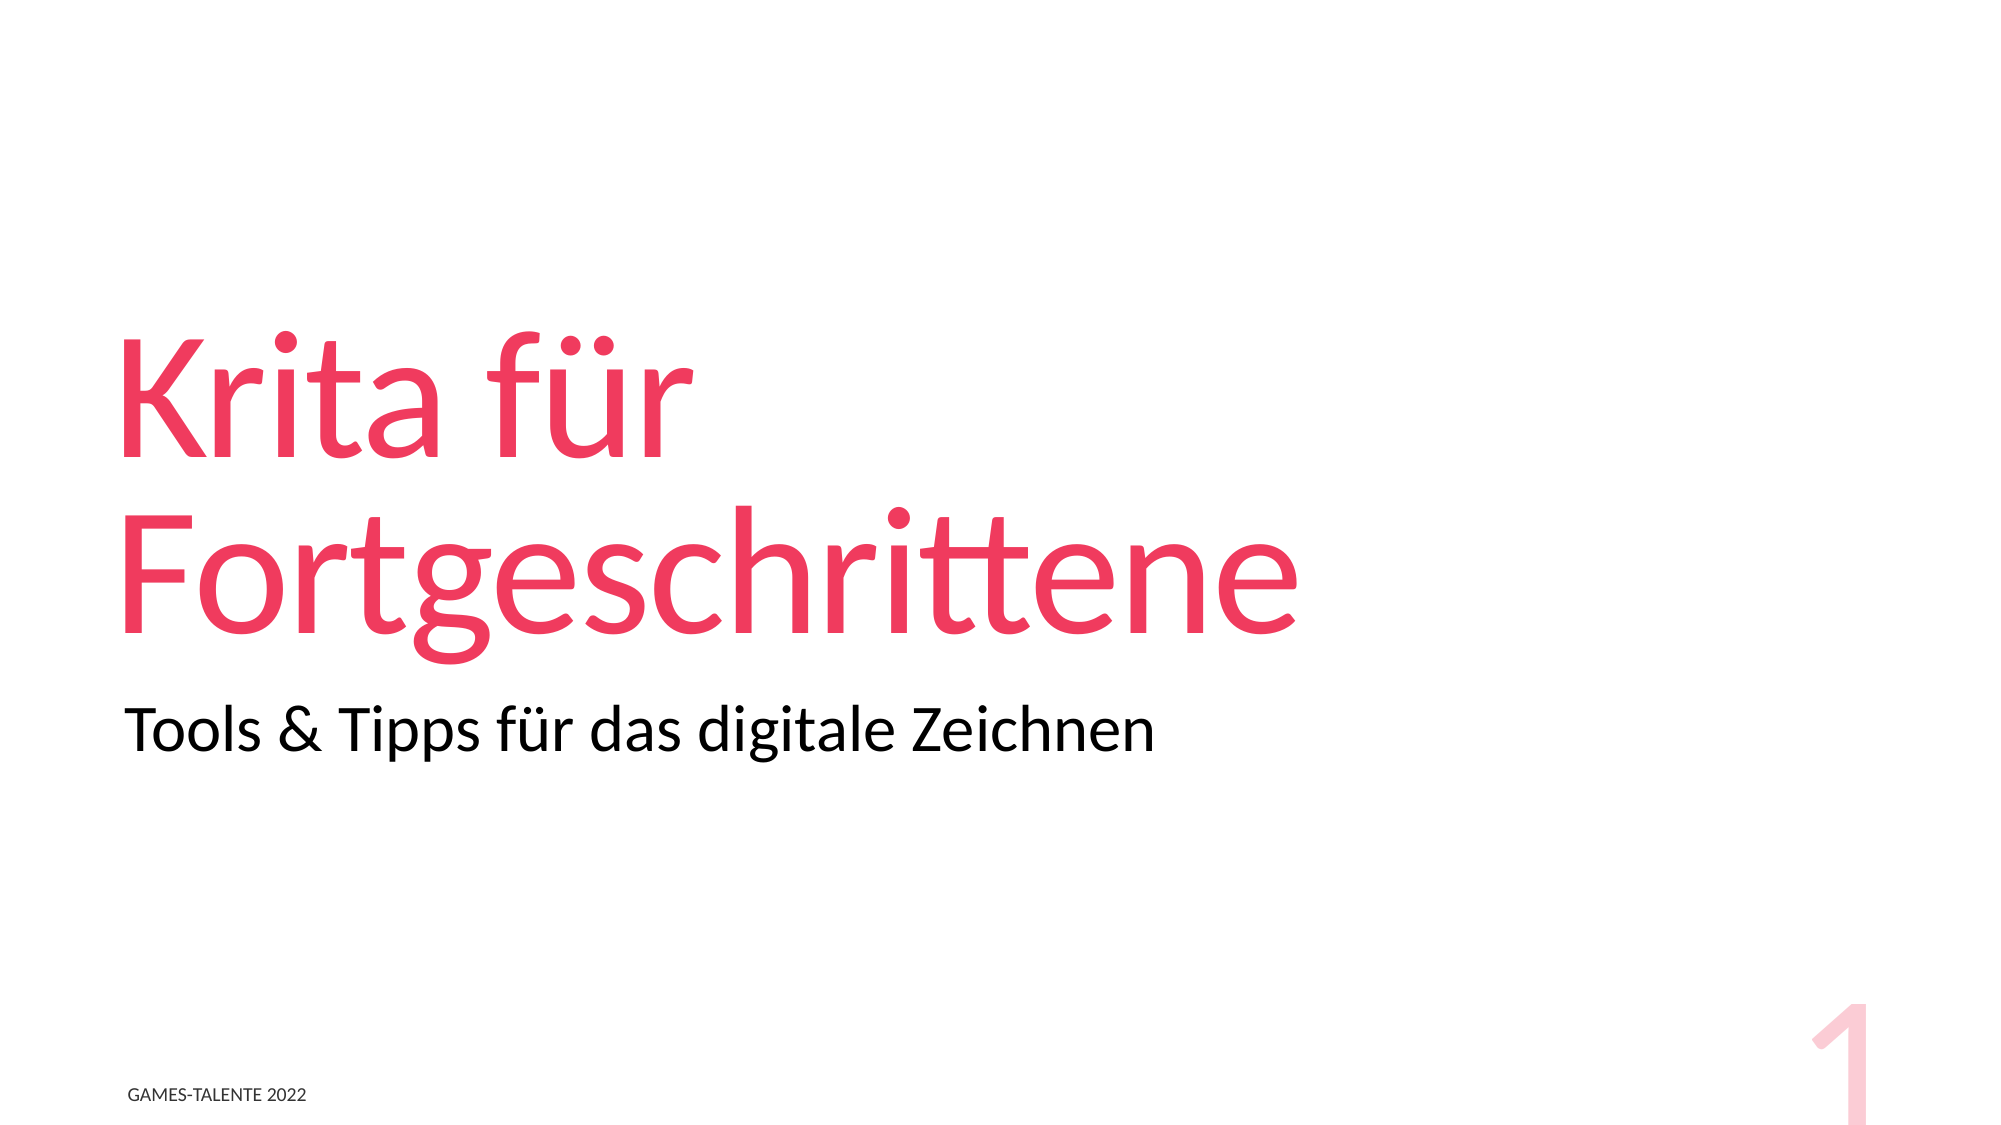

# Krita für Fortgeschrittene
Tools & Tipps für das digitale Zeichnen
1
Games-talente 2022